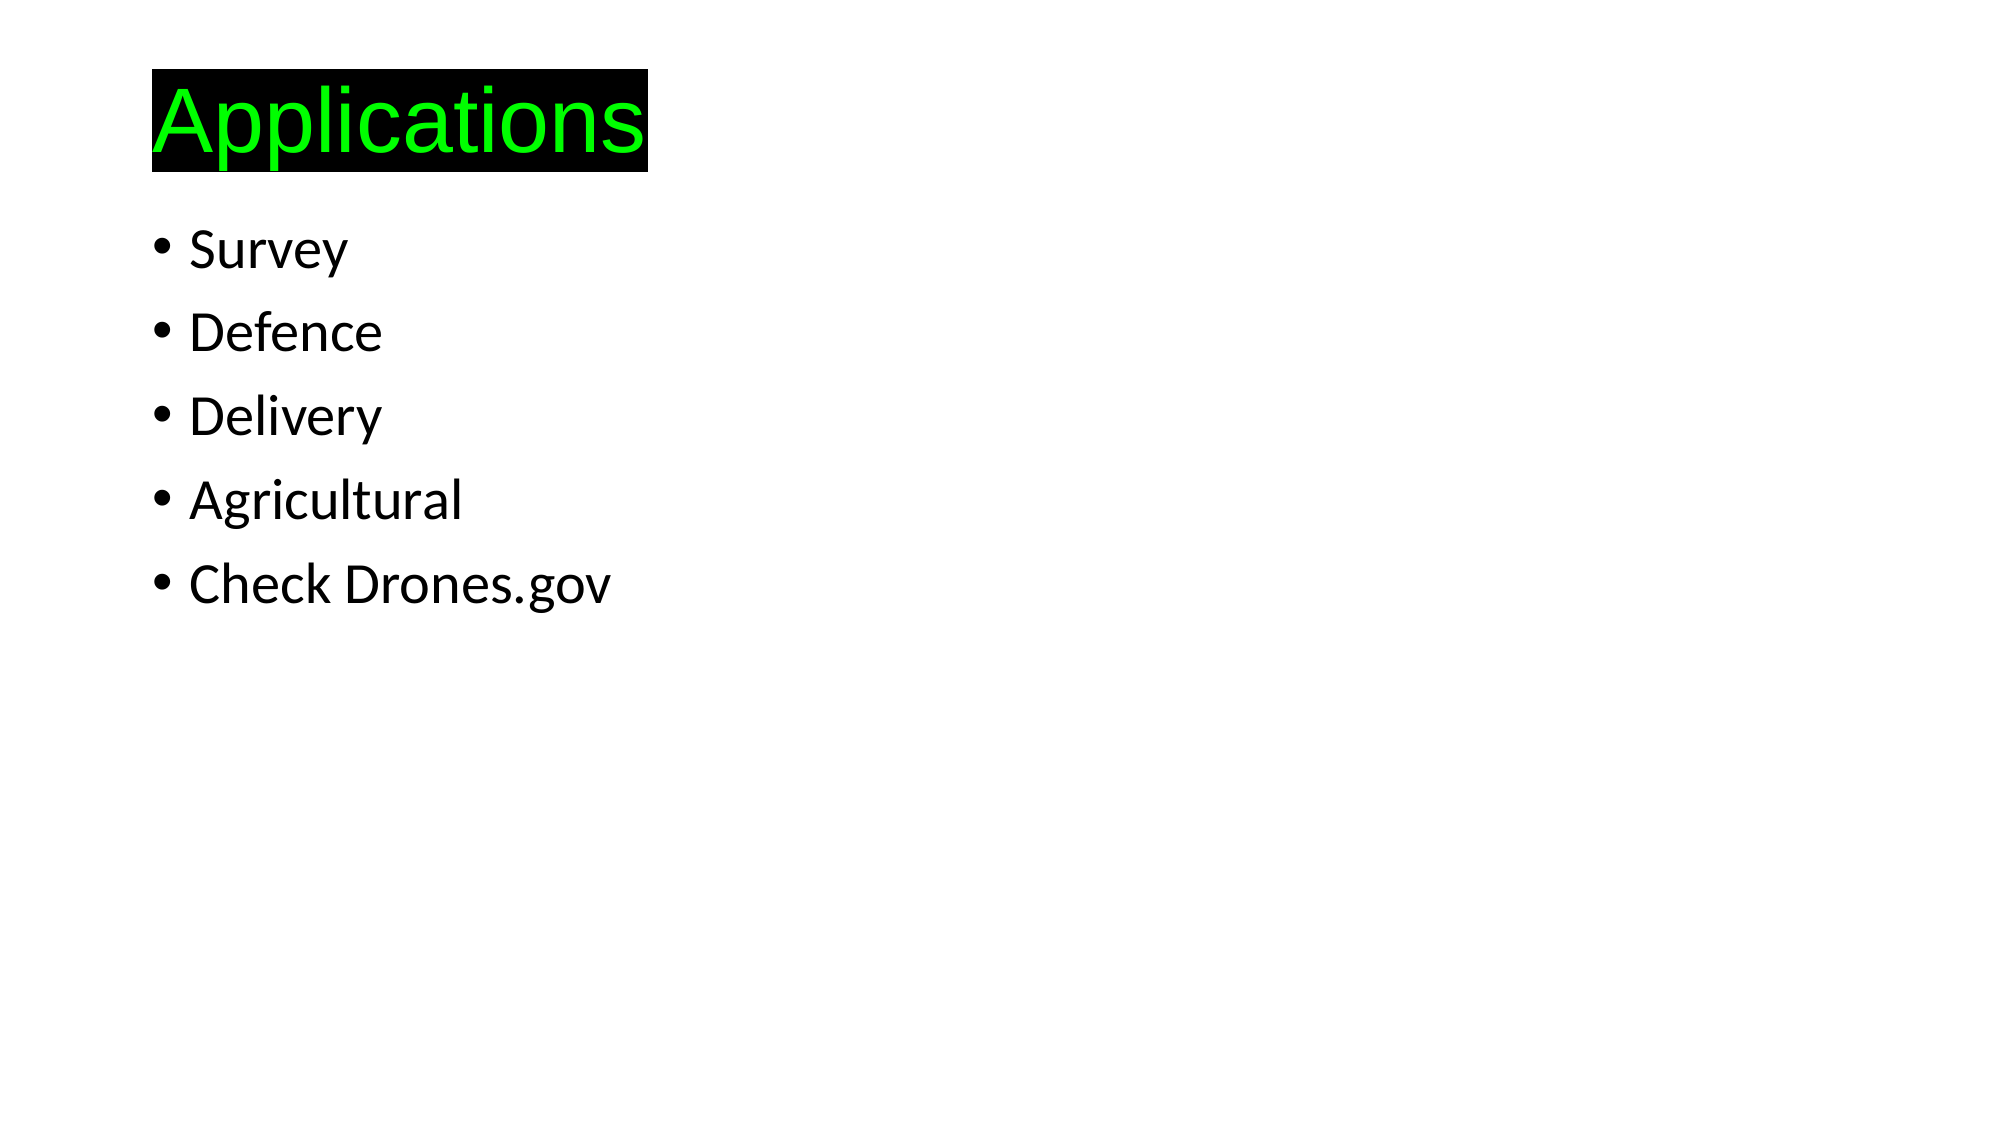

# Applications
Survey
Defence
Delivery
Agricultural
Check Drones.gov